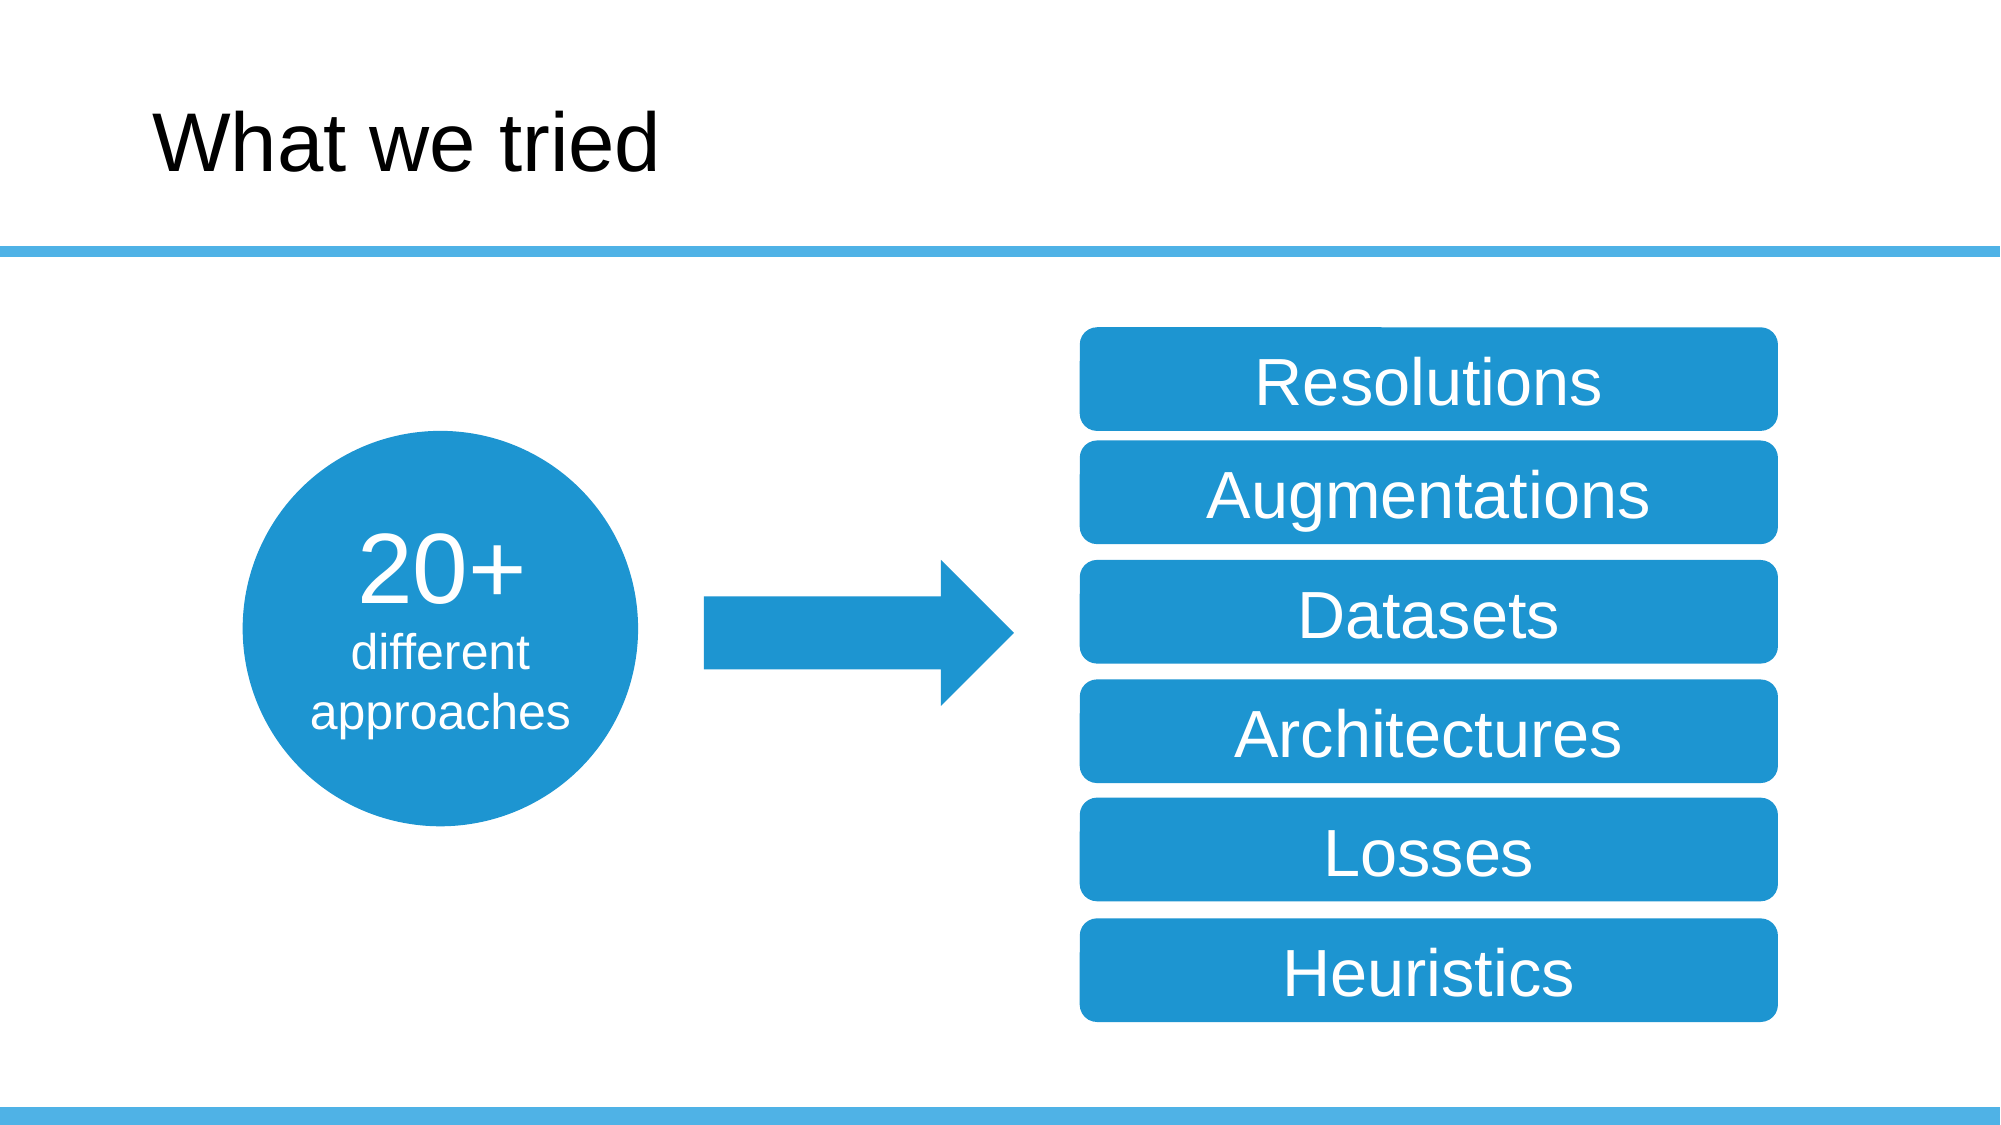

# What we tried
Resolutions

Augmentations
20+

Datasets
different
approaches
Architectures
Losses
Heuristics